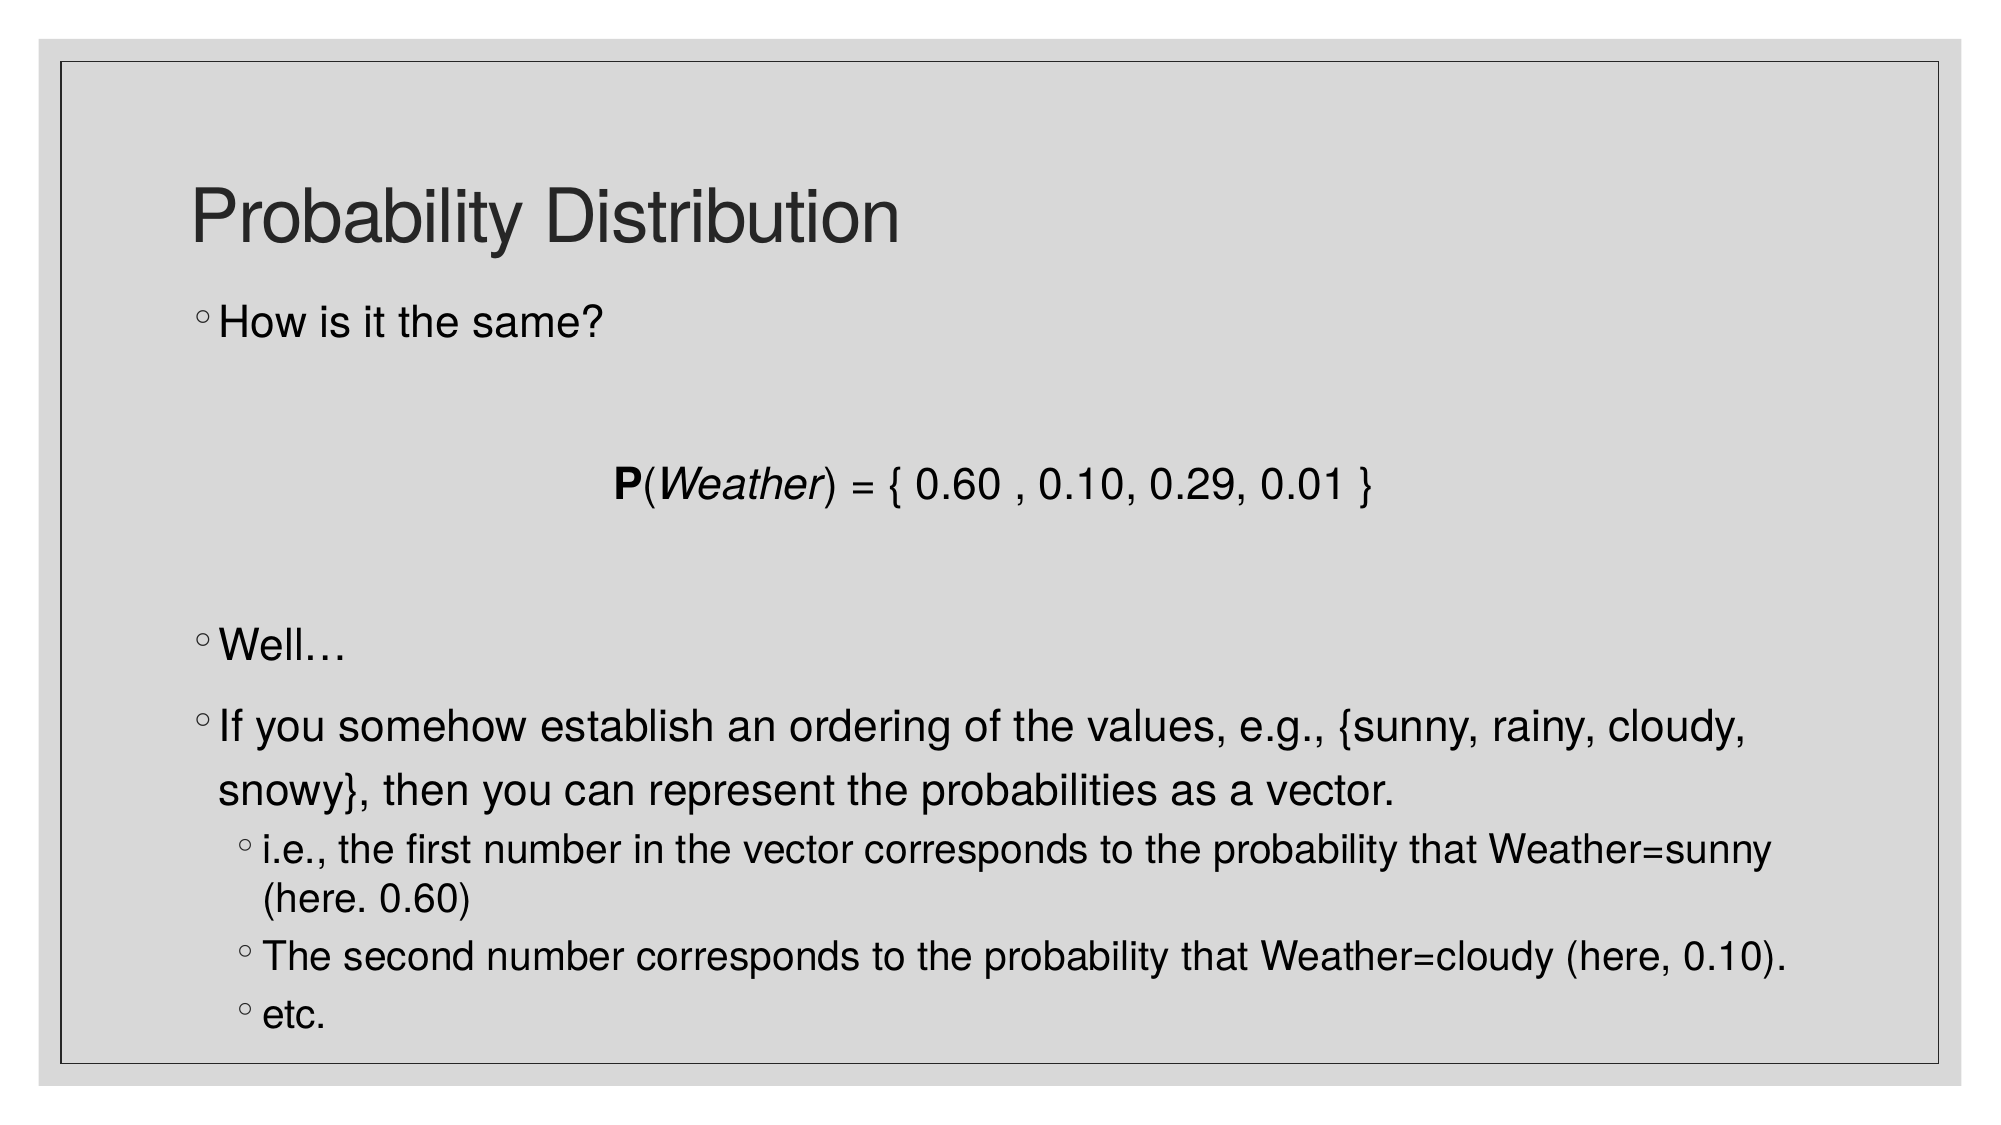

# Probability Distribution
How is it the same?

P(Weather) = { 0.60 , 0.10, 0.29, 0.01 }

Well…
If you somehow establish an ordering of the values, e.g., {sunny, rainy, cloudy, snowy}, then you can represent the probabilities as a vector.
i.e., the first number in the vector corresponds to the probability that Weather=sunny (here. 0.60)
The second number corresponds to the probability that Weather=cloudy (here, 0.10).
etc.